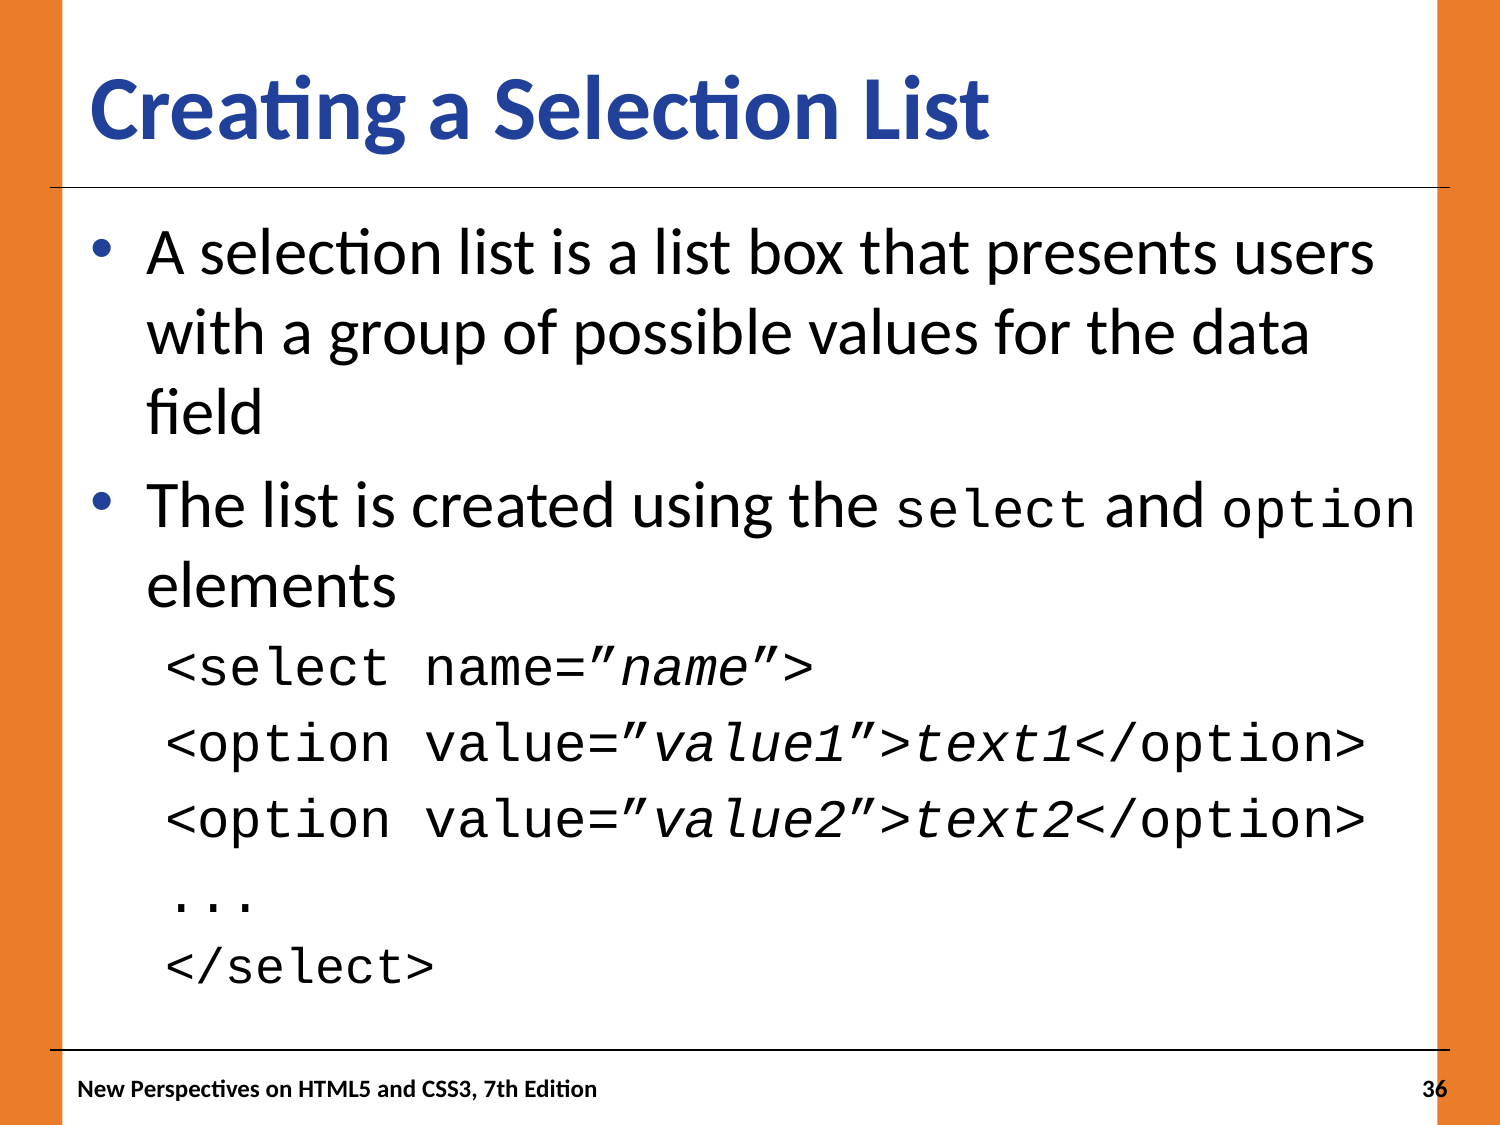

# Creating a Selection List
A selection list is a list box that presents users with a group of possible values for the data field
The list is created using the select and option elements
<select name=”name”>
<option value=”value1”>text1</option>
<option value=”value2”>text2</option>
...
</select>
New Perspectives on HTML5 and CSS3, 7th Edition
36